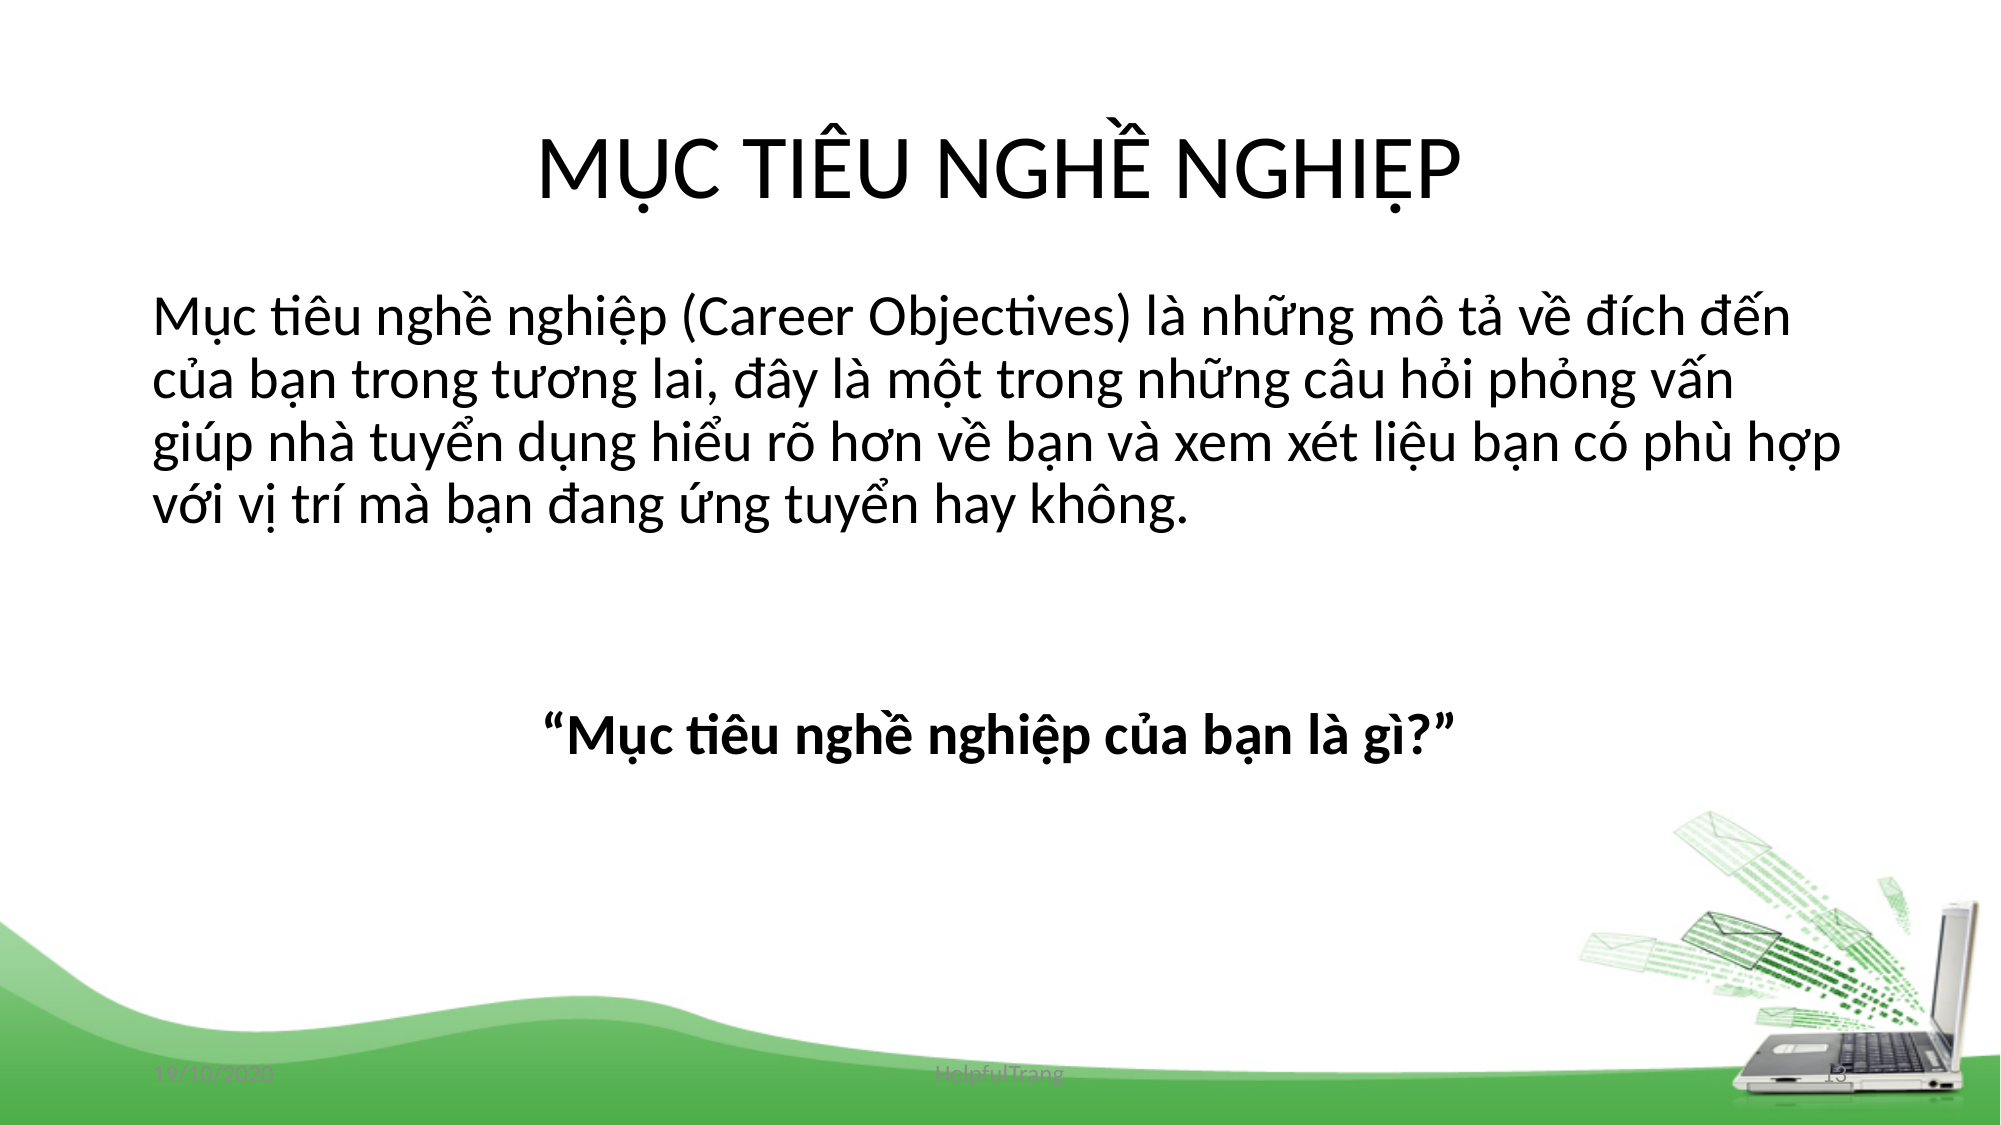

# MỤC TIÊU NGHỀ NGHIỆP
Mục tiêu nghề nghiệp (Career Objectives) là những mô tả về đích đến của bạn trong tương lai, đây là một trong những câu hỏi phỏng vấn giúp nhà tuyển dụng hiểu rõ hơn về bạn và xem xét liệu bạn có phù hợp với vị trí mà bạn đang ứng tuyển hay không.

“Mục tiêu nghề nghiệp của bạn là gì?”
19/10/2020
HelpfulTrang
13